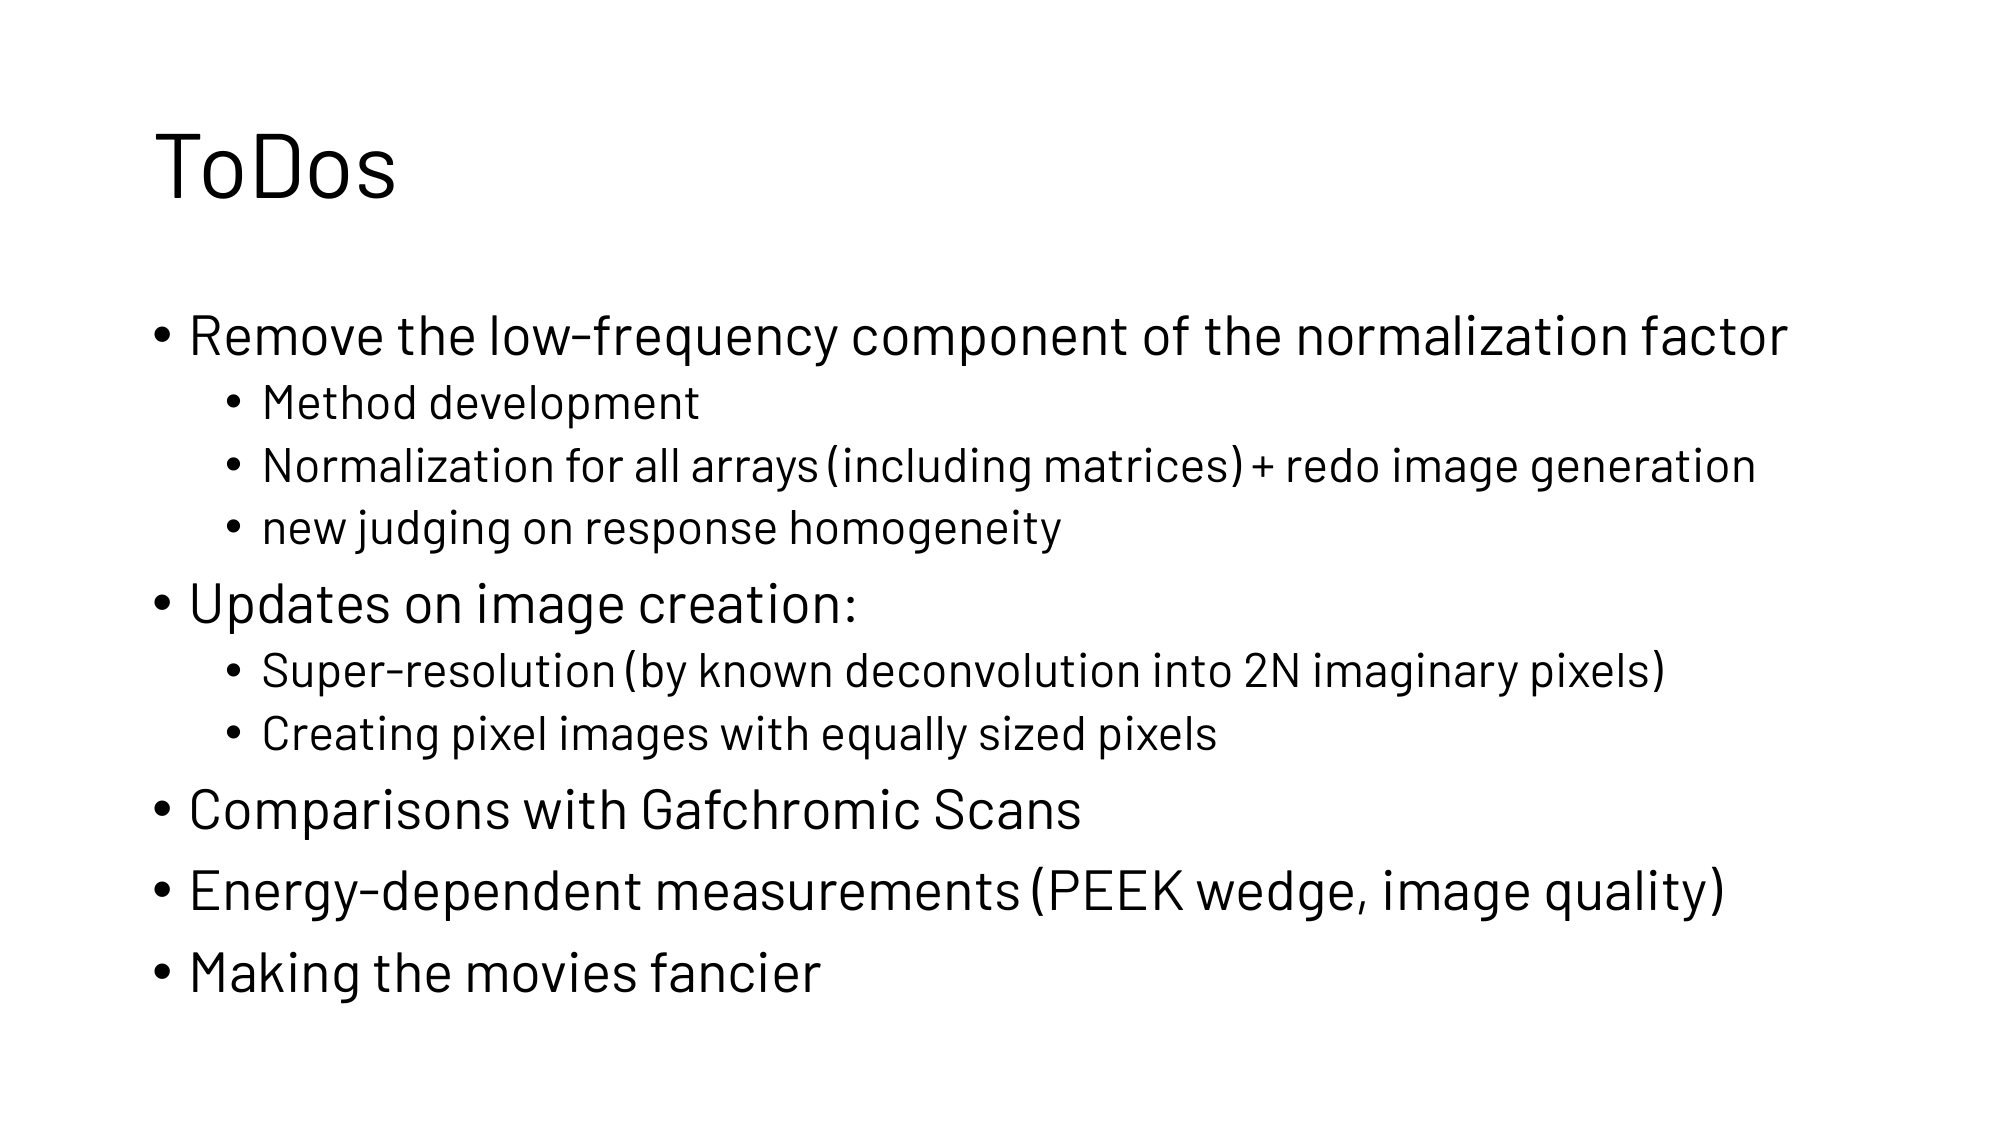

# ToDos
Remove the low-frequency component of the normalization factor
Method development
Normalization for all arrays (including matrices) + redo image generation
new judging on response homogeneity
Updates on image creation:
Super-resolution (by known deconvolution into 2N imaginary pixels)
Creating pixel images with equally sized pixels
Comparisons with Gafchromic Scans
Energy-dependent measurements (PEEK wedge, image quality)
Making the movies fancier